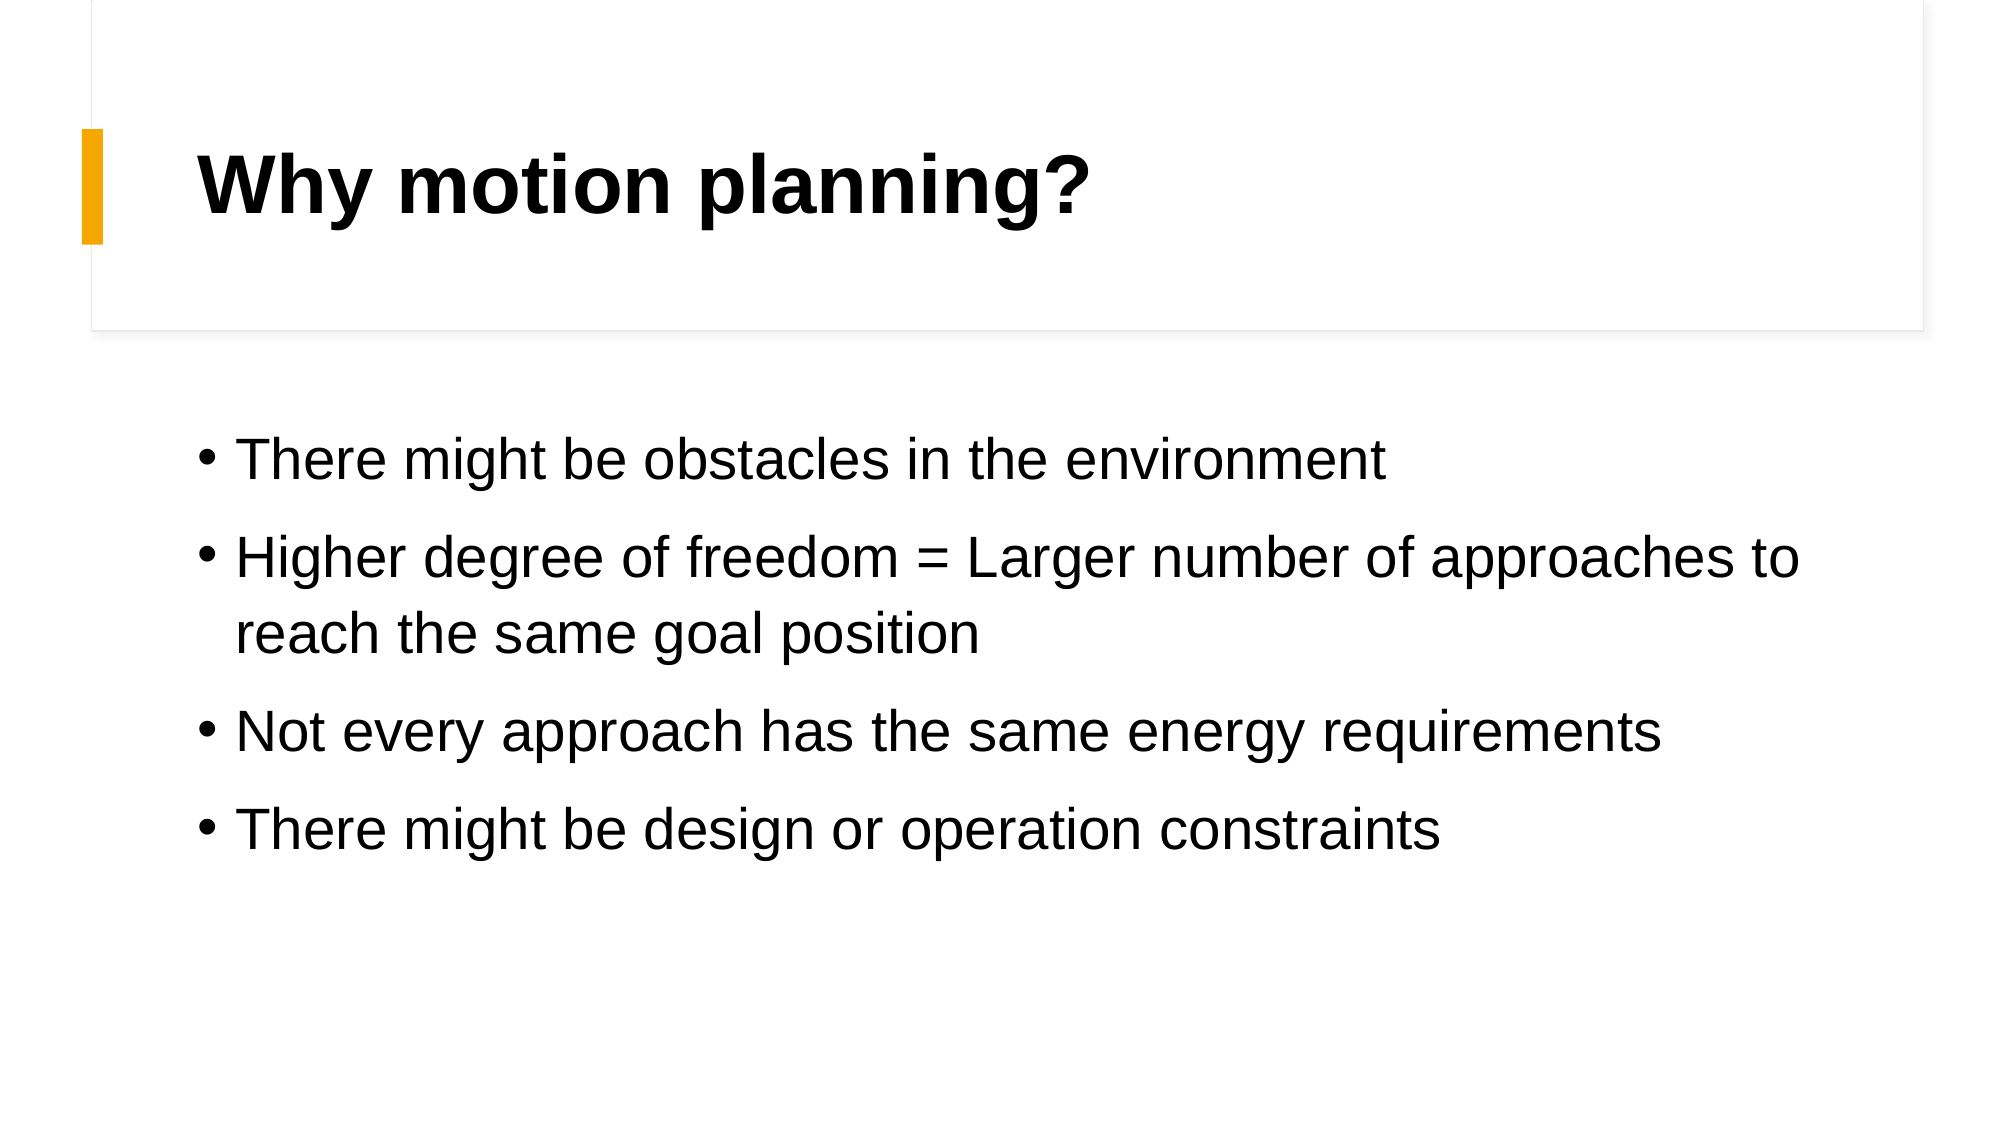

# Why motion planning?
There might be obstacles in the environment
Higher degree of freedom = Larger number of approaches to reach the same goal position
Not every approach has the same energy requirements
There might be design or operation constraints